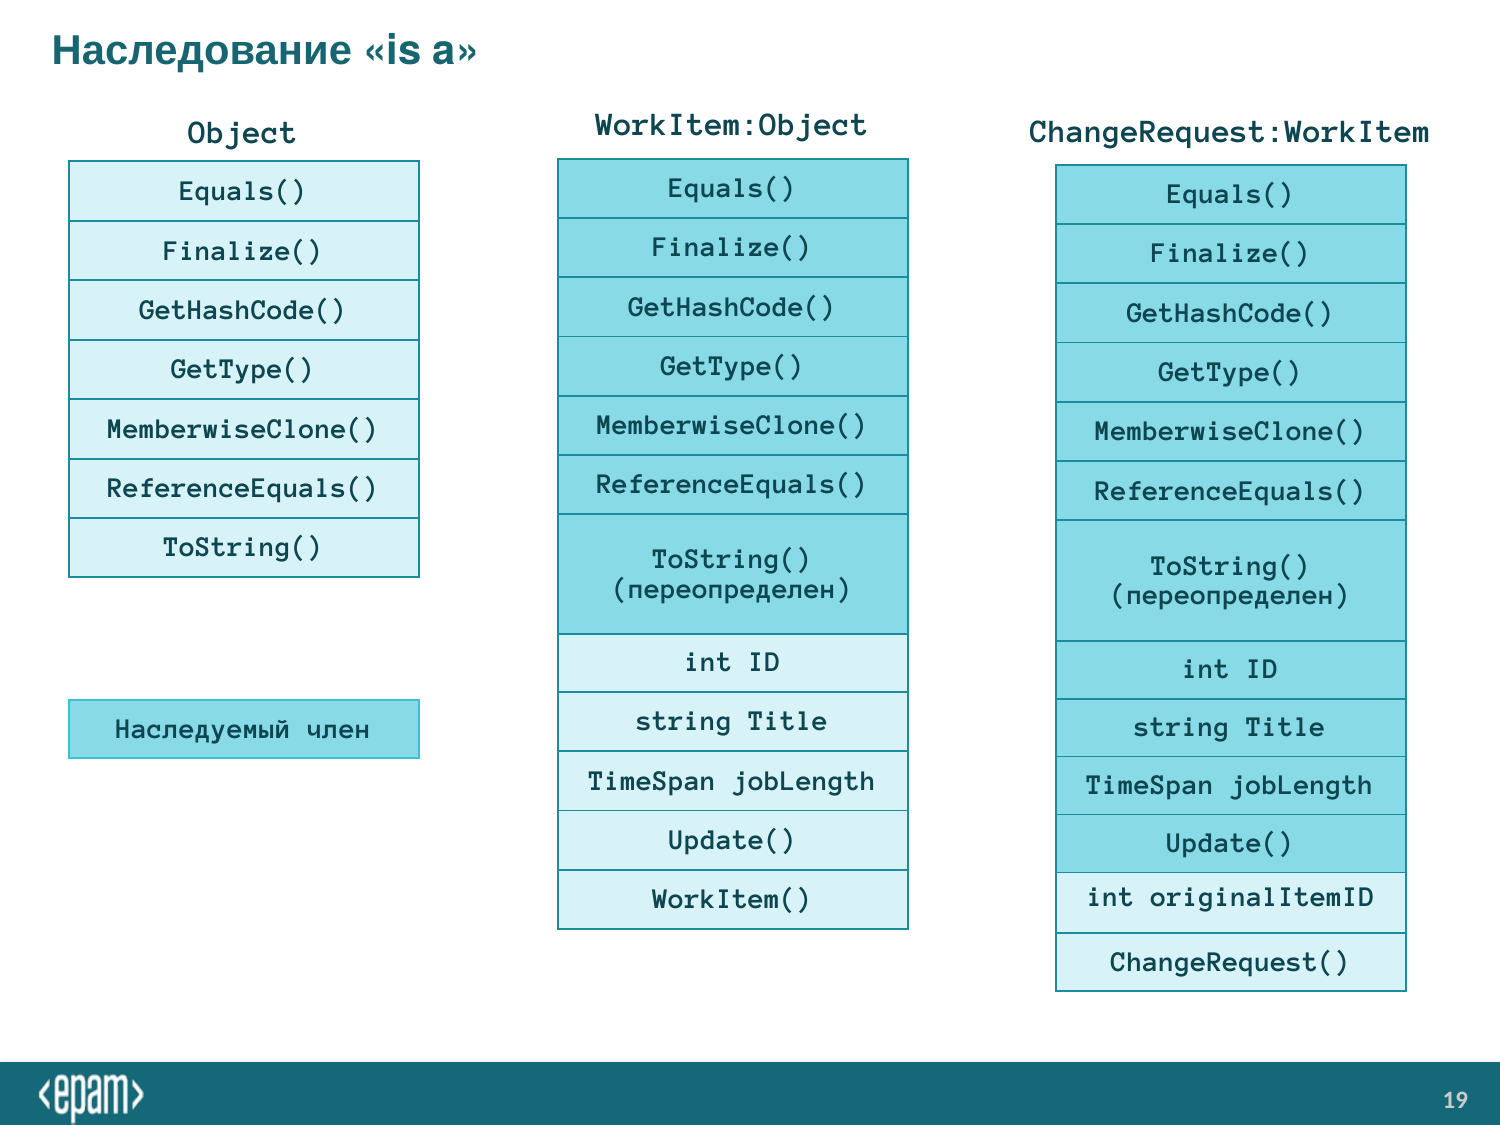

# Наследование «is a»
WorkItem:Object
ChangeRequest:WorkItem
Object
| Equals() |
| --- |
| Finalize() |
| GetHashCode() |
| GetType() |
| MemberwiseClone() |
| ReferenceEquals() |
| ToString() (переопределен) |
| Equals() |
| --- |
| Finalize() |
| GetHashCode() |
| GetType() |
| MemberwiseClone() |
| ReferenceEquals() |
| ToString() |
| Equals() |
| --- |
| Finalize() |
| GetHashCode() |
| GetType() |
| MemberwiseClone() |
| ReferenceEquals() |
| ToString() (переопределен) |
|  |
| --- |
|  |
|  |
|  |
|  |
|  |
|  |
| int ID |
| string Title |
| TimeSpan jobLength |
| Update() |
| WorkItem() |
|  |
| --- |
|  |
|  |
|  |
| int ID |
| string Title |
| TimeSpan jobLength |
| Update() |
| Наследуемый член |
| --- |
|  |
| --- |
|  |
| int originalItemID |
| ChangeRequest() |